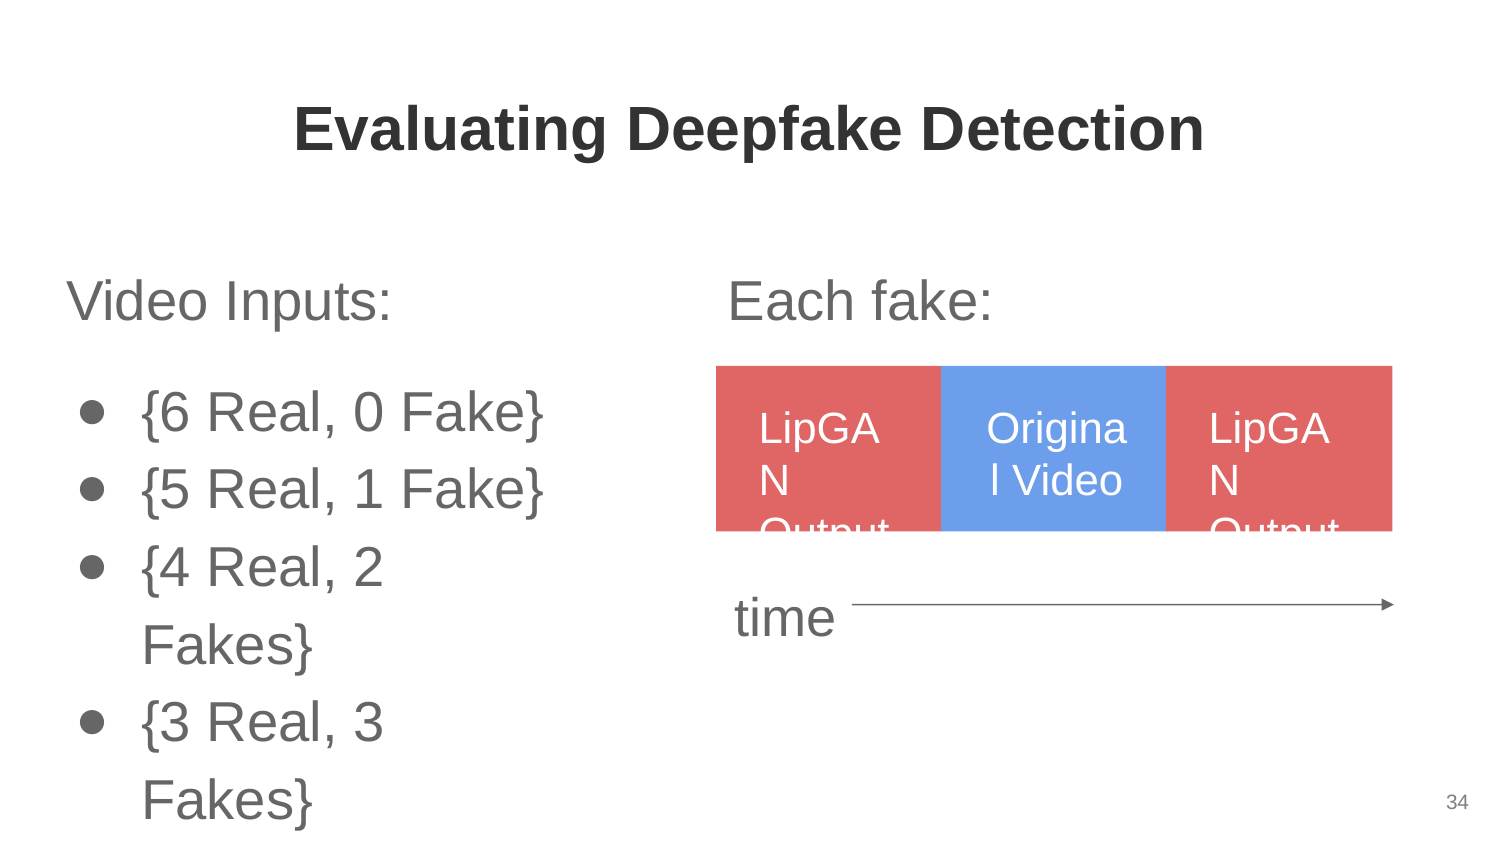

# Evaluating Deepfake Detection
Video Inputs:
{6 Real, 0 Fake}
{5 Real, 1 Fake}
{4 Real, 2 Fakes}
{3 Real, 3 Fakes}

Each fake:

LipGAN Output
Original Video
LipGAN Output

time
34